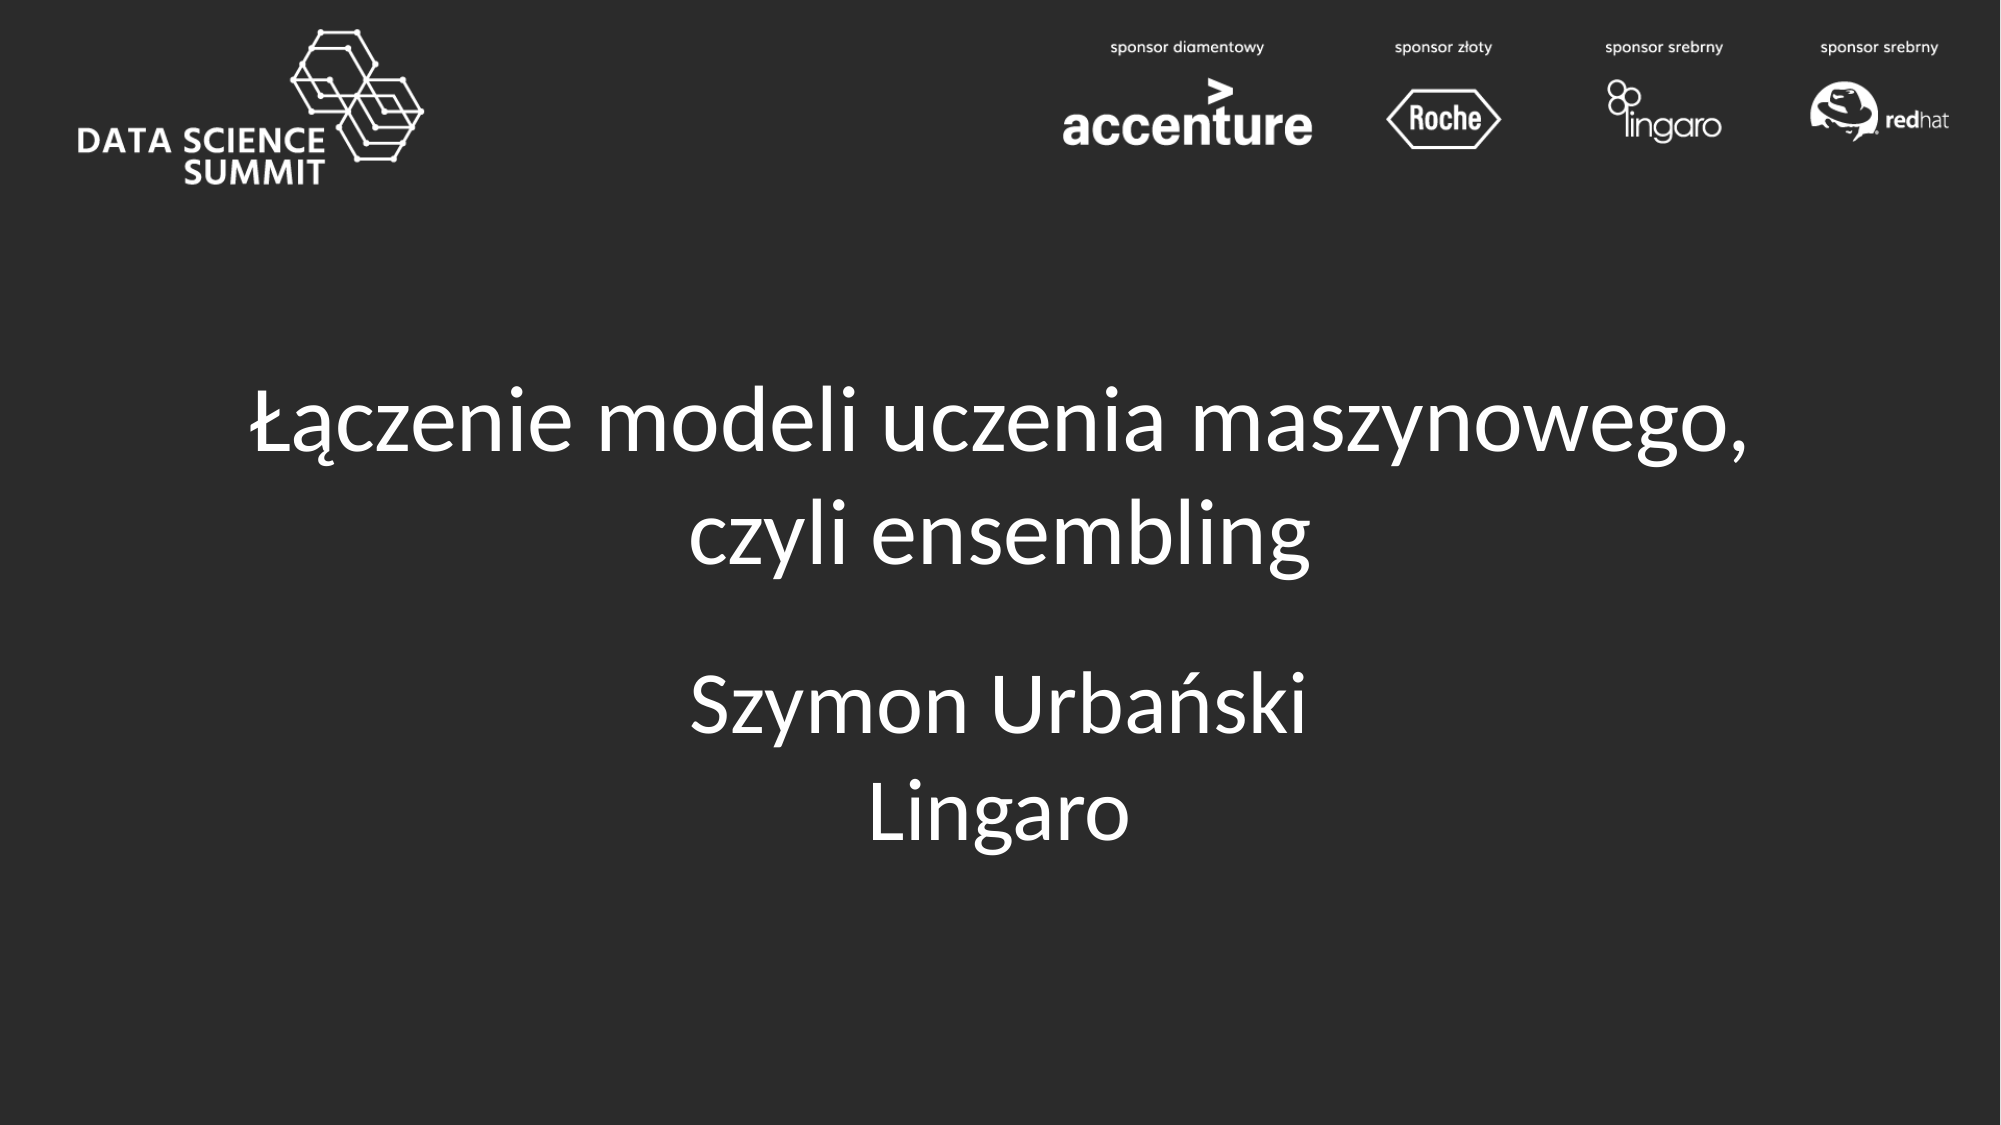

# Łączenie modeli uczenia maszynowego, czyli ensembling
Szymon Urbański
Lingaro